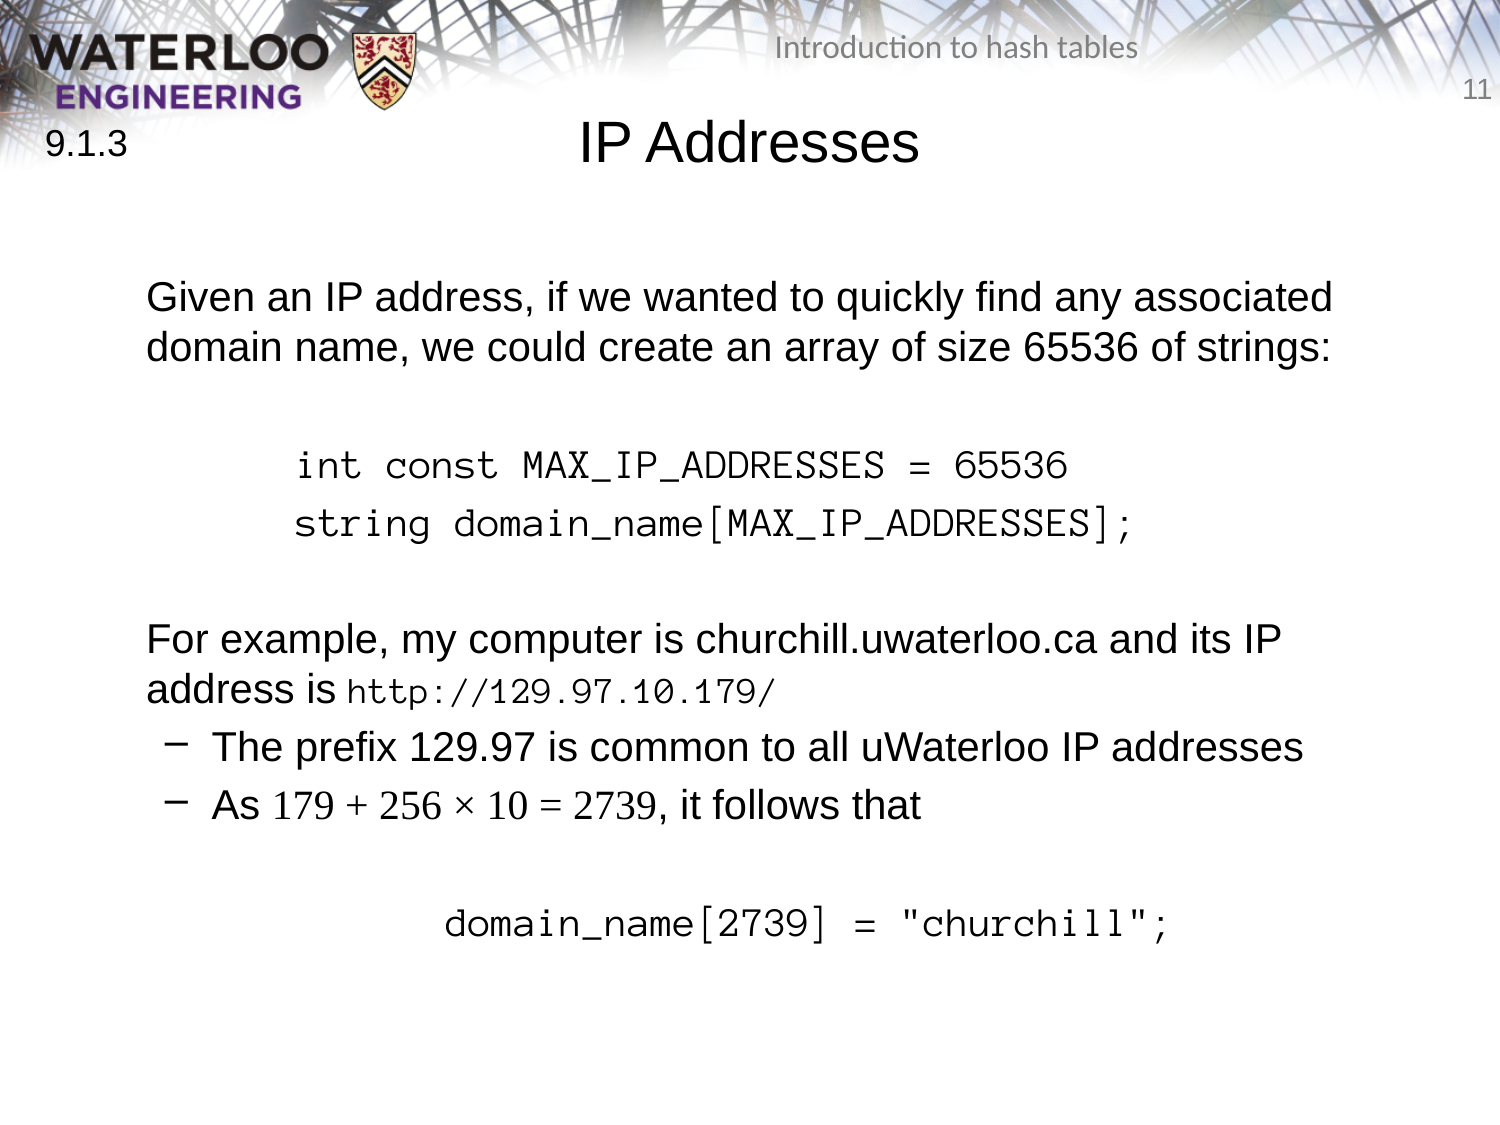

# IP Addresses
9.1.3
	Given an IP address, if we wanted to quickly find any associated
domain name, we could create an array of size 65536 of strings:

		int const MAX_IP_ADDRESSES = 65536
		string domain_name[MAX_IP_ADDRESSES];

	For example, my computer is churchill.uwaterloo.ca and its IP address is http://129.97.10.179/
The prefix 129.97 is common to all uWaterloo IP addresses
As 179 + 256 × 10 = 2739, it follows that

			domain_name[2739] = "churchill";